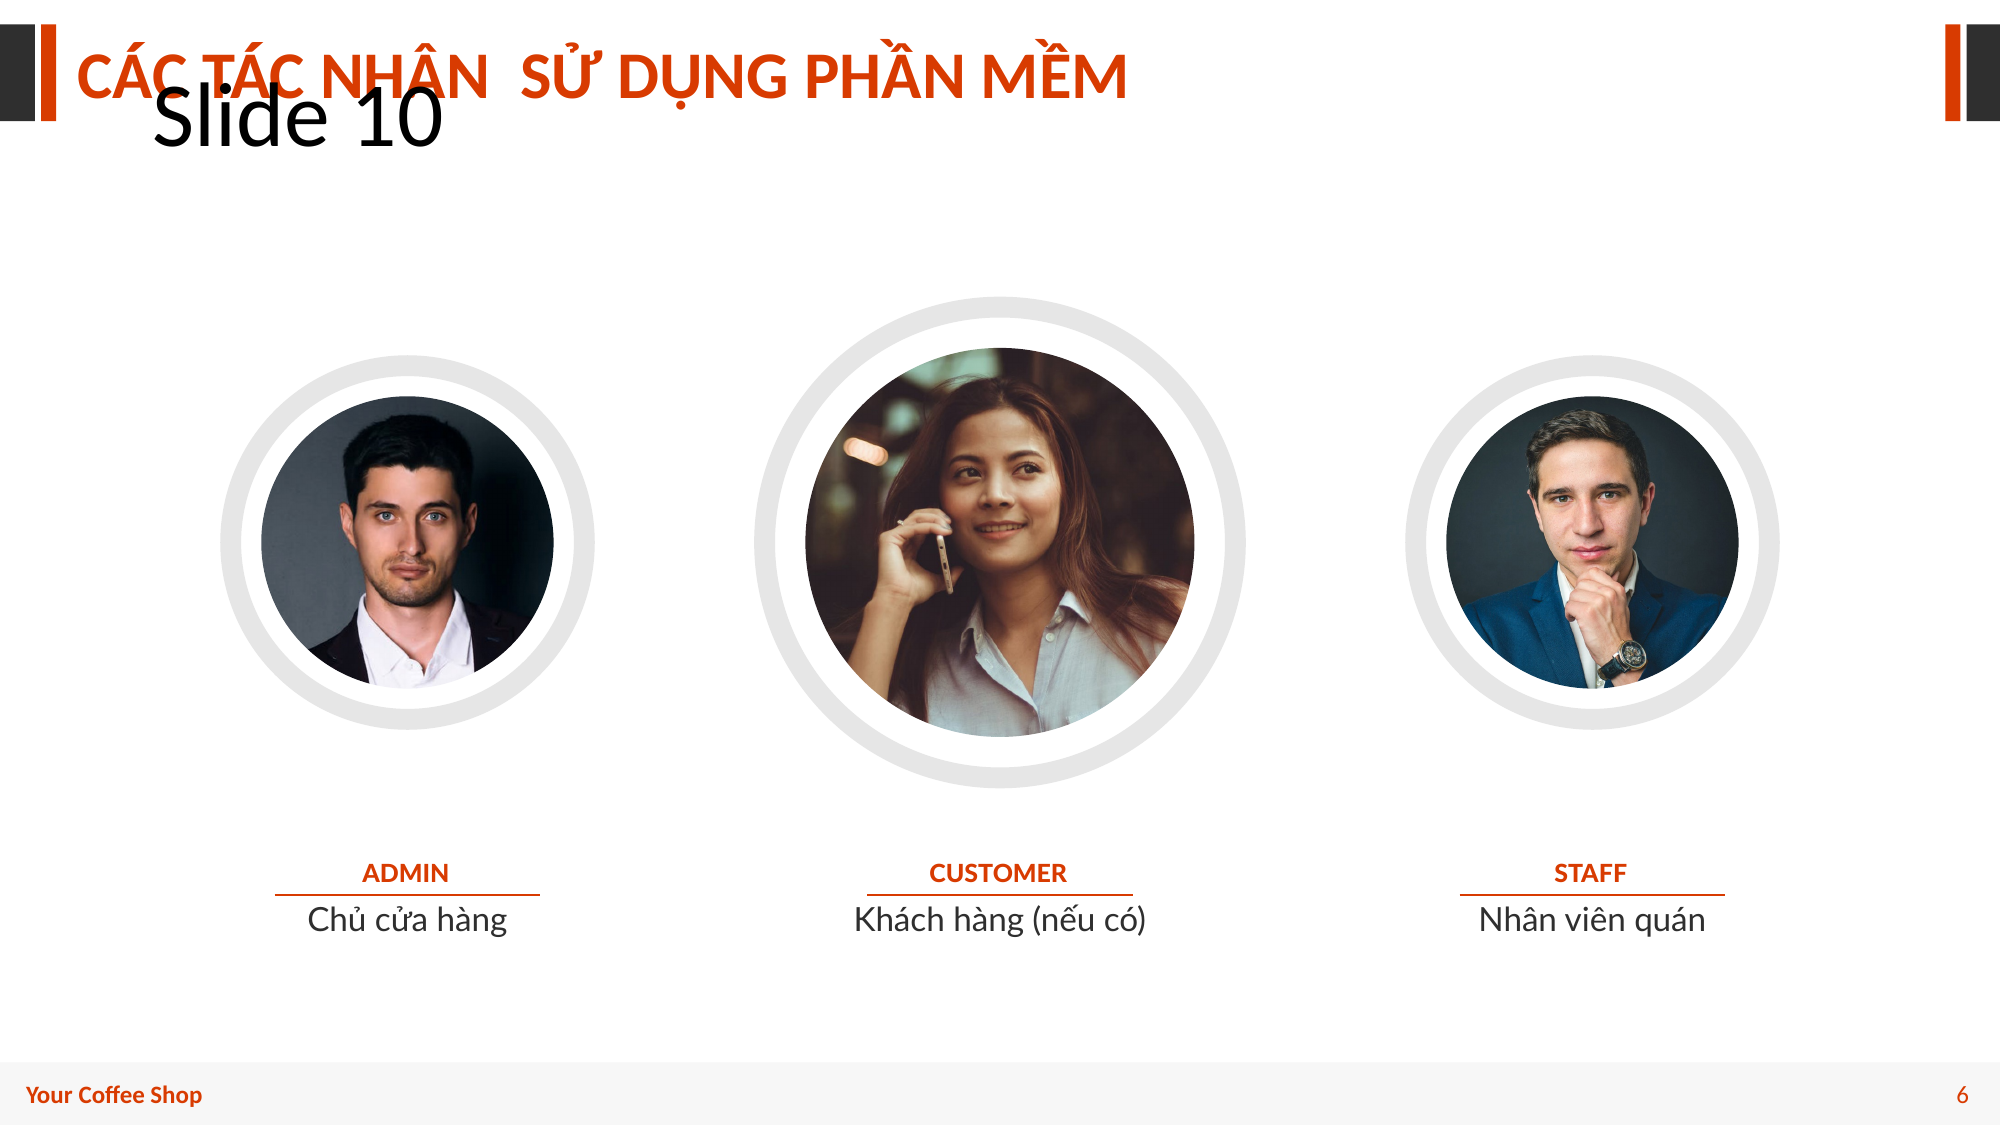

CÁC TÁC NHÂN  SỬ DỤNG PHẦN MỀM
# Slide 10

ADMIN
CUSTOMER
STAFF
Chủ cửa hàng
Khách hàng (nếu có)
Nhân viên quán